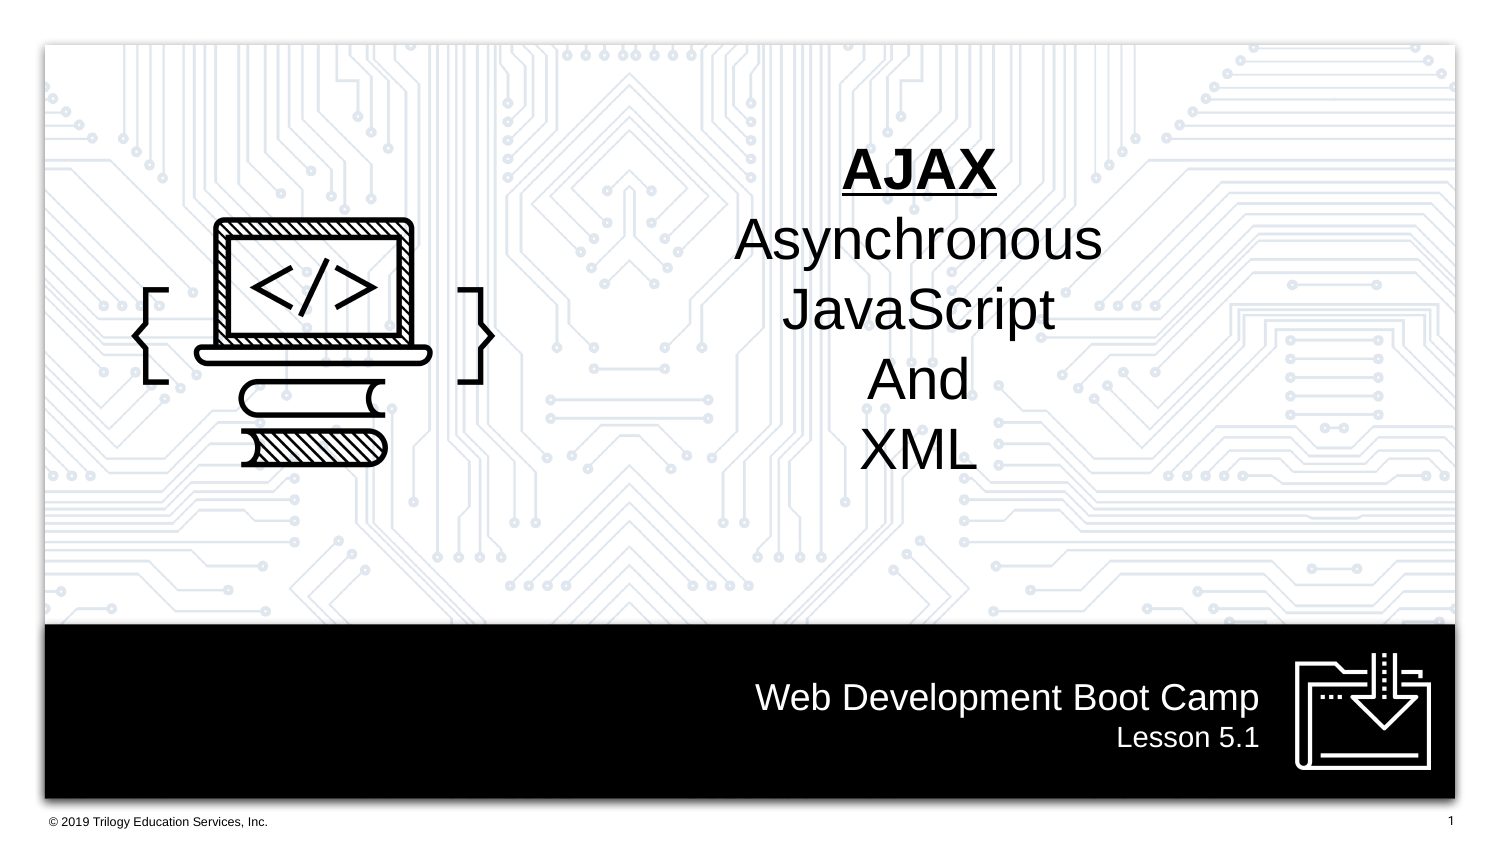

AJAX
Asynchronous
JavaScript
And
XML

# Lesson 5.1